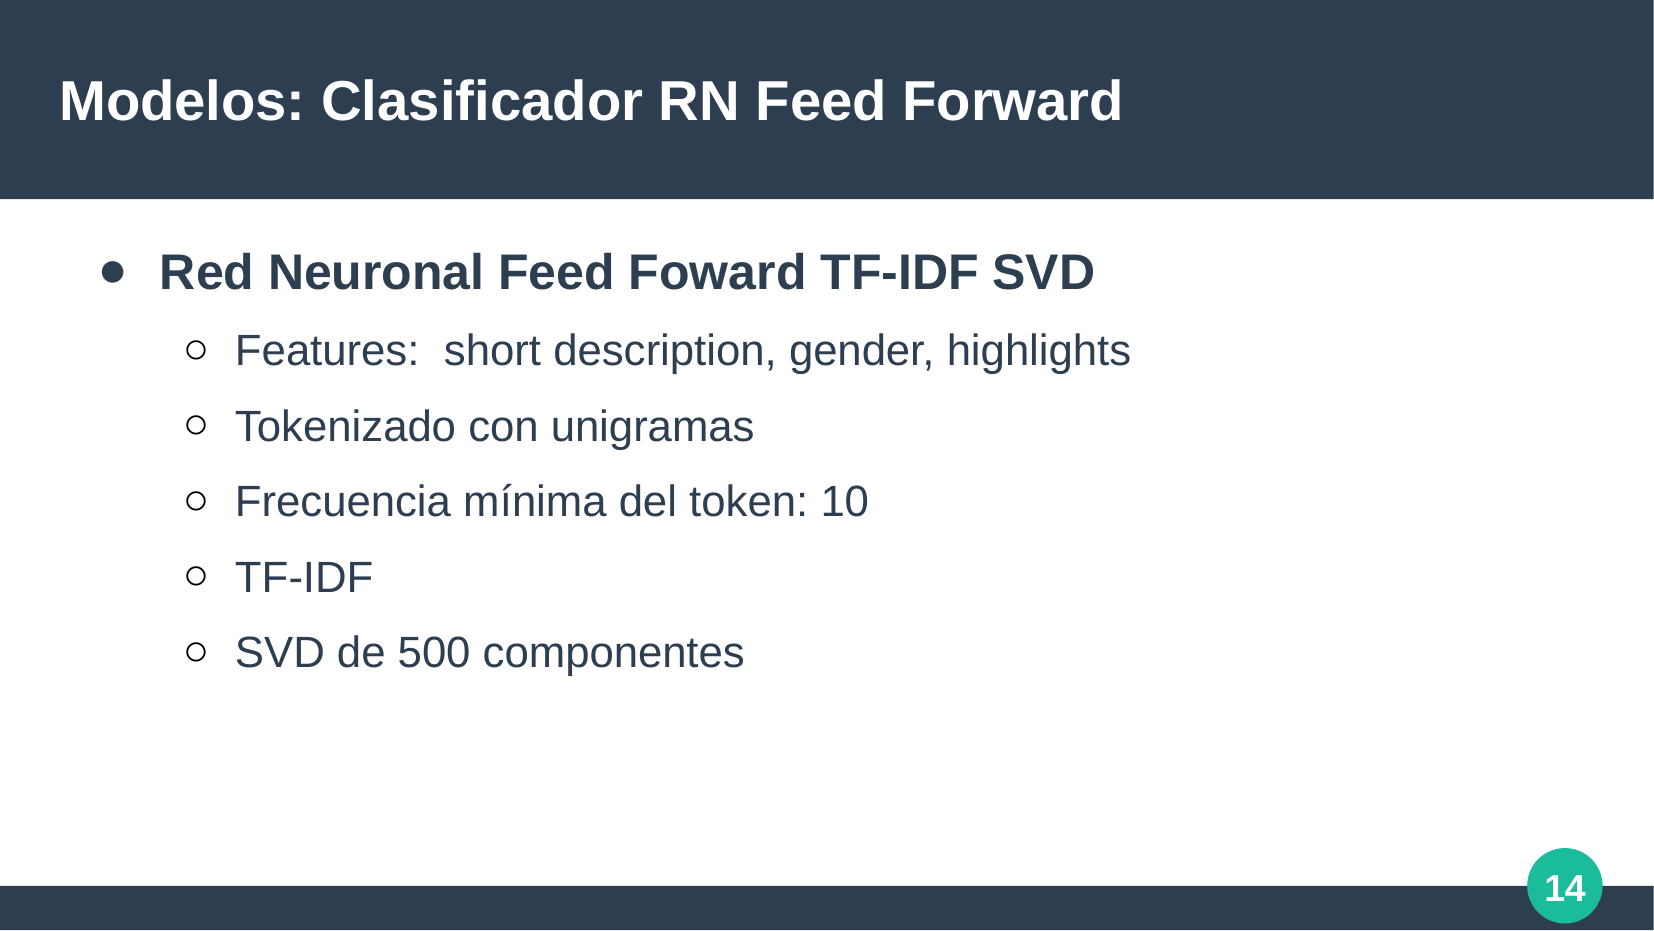

# Modelos: Clasificador RN Feed Forward
Red Neuronal Feed Foward TF-IDF SVD
Features:  short description, gender, highlights
Tokenizado con unigramas
Frecuencia mínima del token: 10
TF-IDF
SVD de 500 componentes